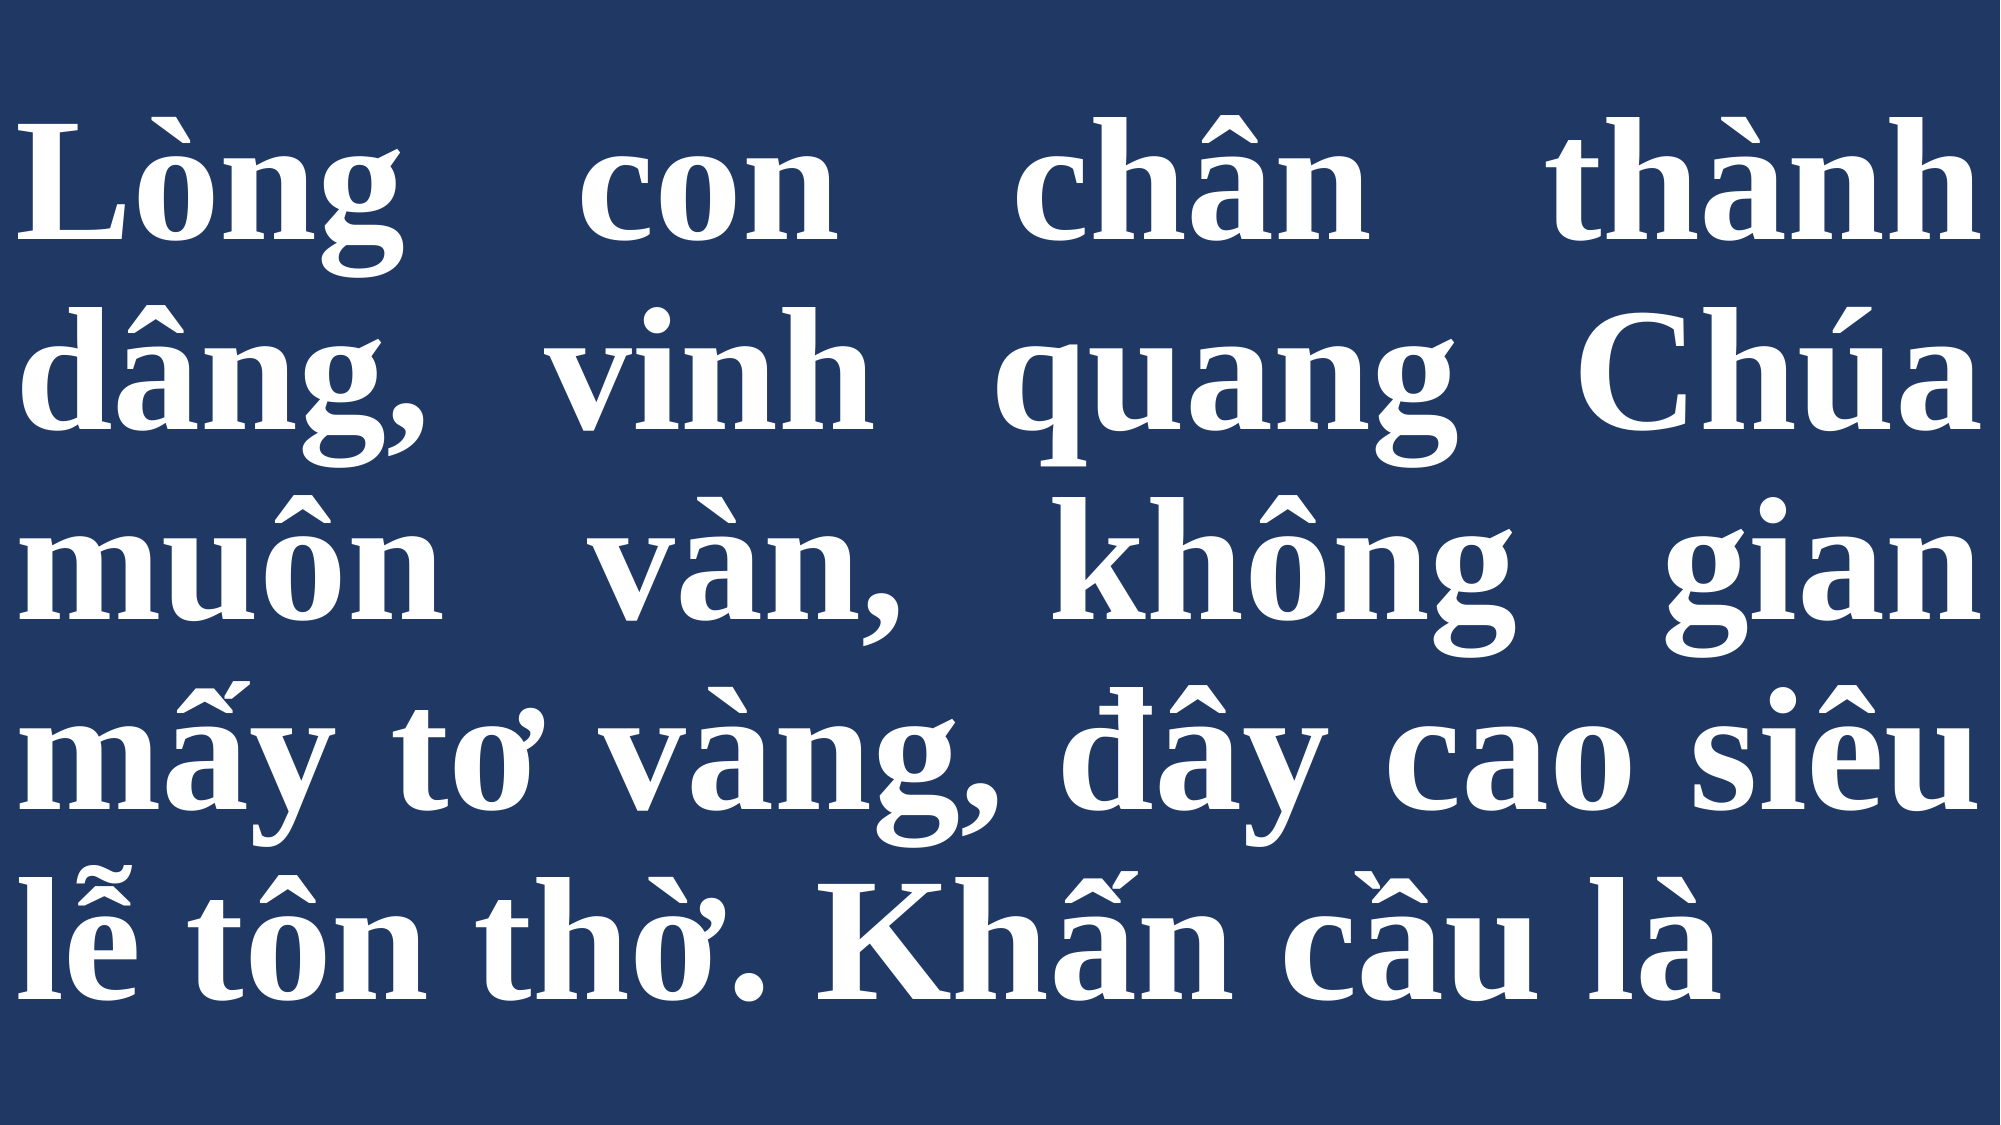

# Lòng con chân thành dâng, vinh quang Chúa muôn vàn, không gian mấy tơ vàng, đây cao siêu lễ tôn thờ. Khấn cầu là